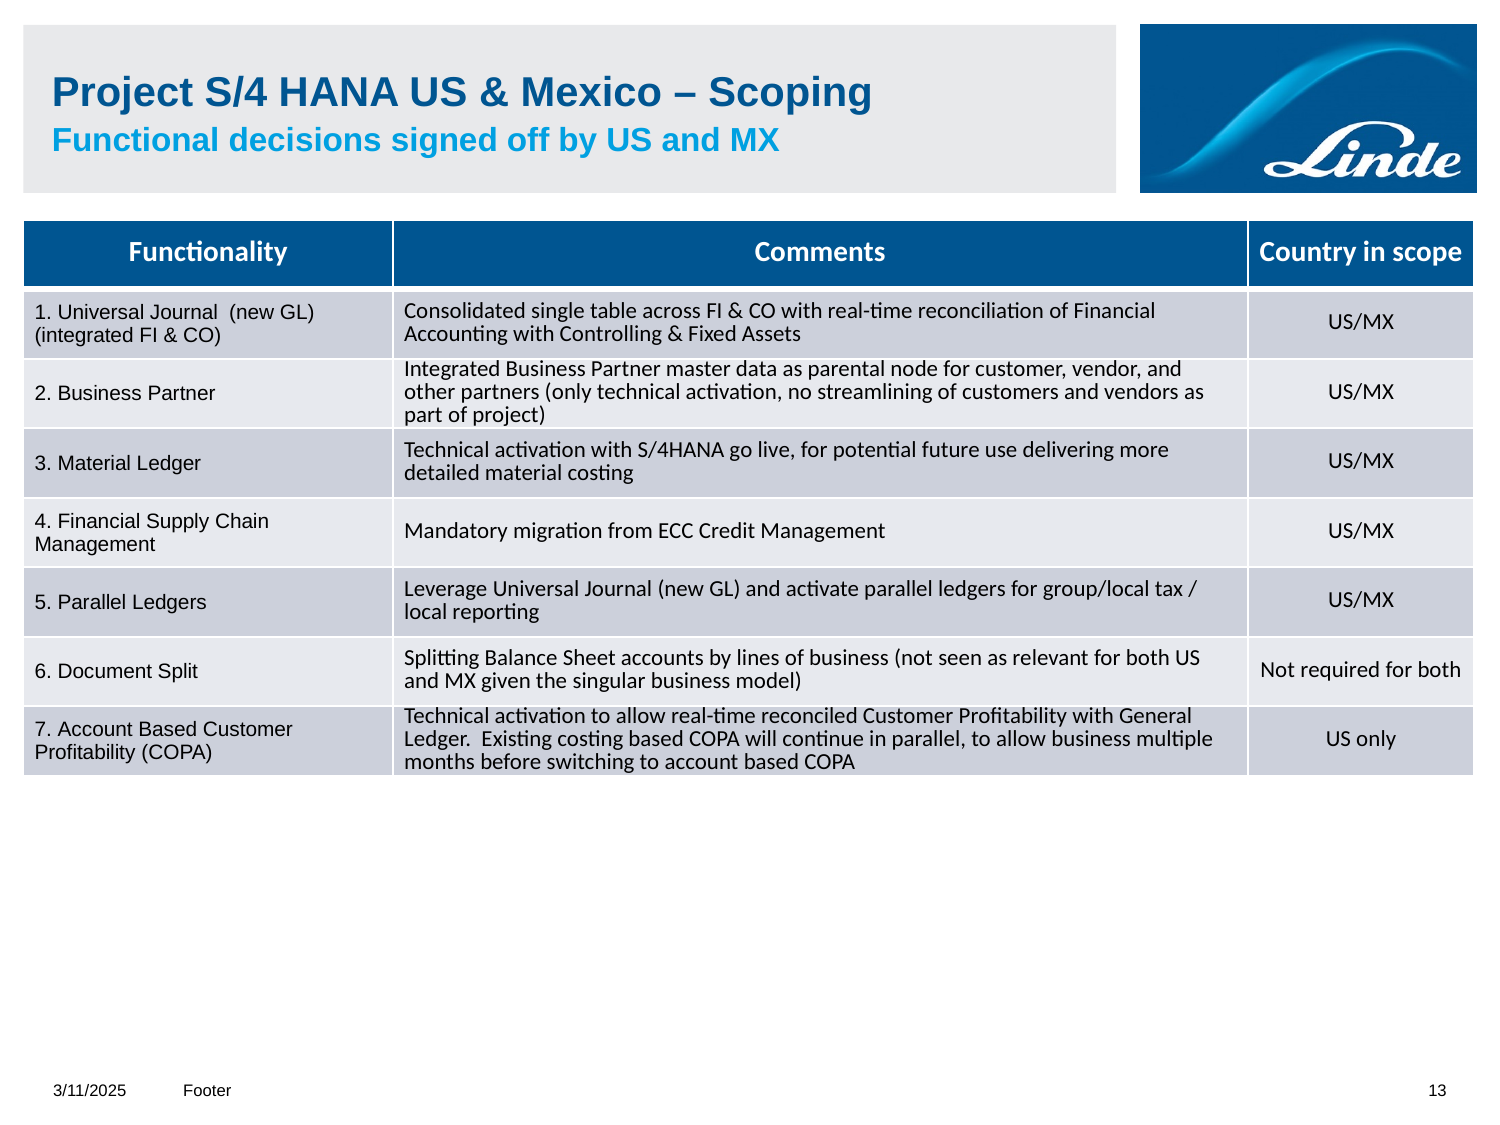

# Project S/4 HANA US & Mexico – Scoping Functional decisions signed off by US and MX
| Functionality | Comments | Country in scope |
| --- | --- | --- |
| 1. Universal Journal (new GL) (integrated FI & CO) | Consolidated single table across FI & CO with real-time reconciliation of Financial Accounting with Controlling & Fixed Assets | US/MX |
| 2. Business Partner | Integrated Business Partner master data as parental node for customer, vendor, and other partners (only technical activation, no streamlining of customers and vendors as part of project) | US/MX |
| 3. Material Ledger | Technical activation with S/4HANA go live, for potential future use delivering more detailed material costing | US/MX |
| 4. Financial Supply Chain Management | Mandatory migration from ECC Credit Management | US/MX |
| 5. Parallel Ledgers | Leverage Universal Journal (new GL) and activate parallel ledgers for group/local tax / local reporting | US/MX |
| 6. Document Split | Splitting Balance Sheet accounts by lines of business (not seen as relevant for both US and MX given the singular business model) | Not required for both |
| 7. Account Based Customer Profitability (COPA) | Technical activation to allow real-time reconciled Customer Profitability with General Ledger. Existing costing based COPA will continue in parallel, to allow business multiple months before switching to account based COPA | US only |
3/11/2025
Footer